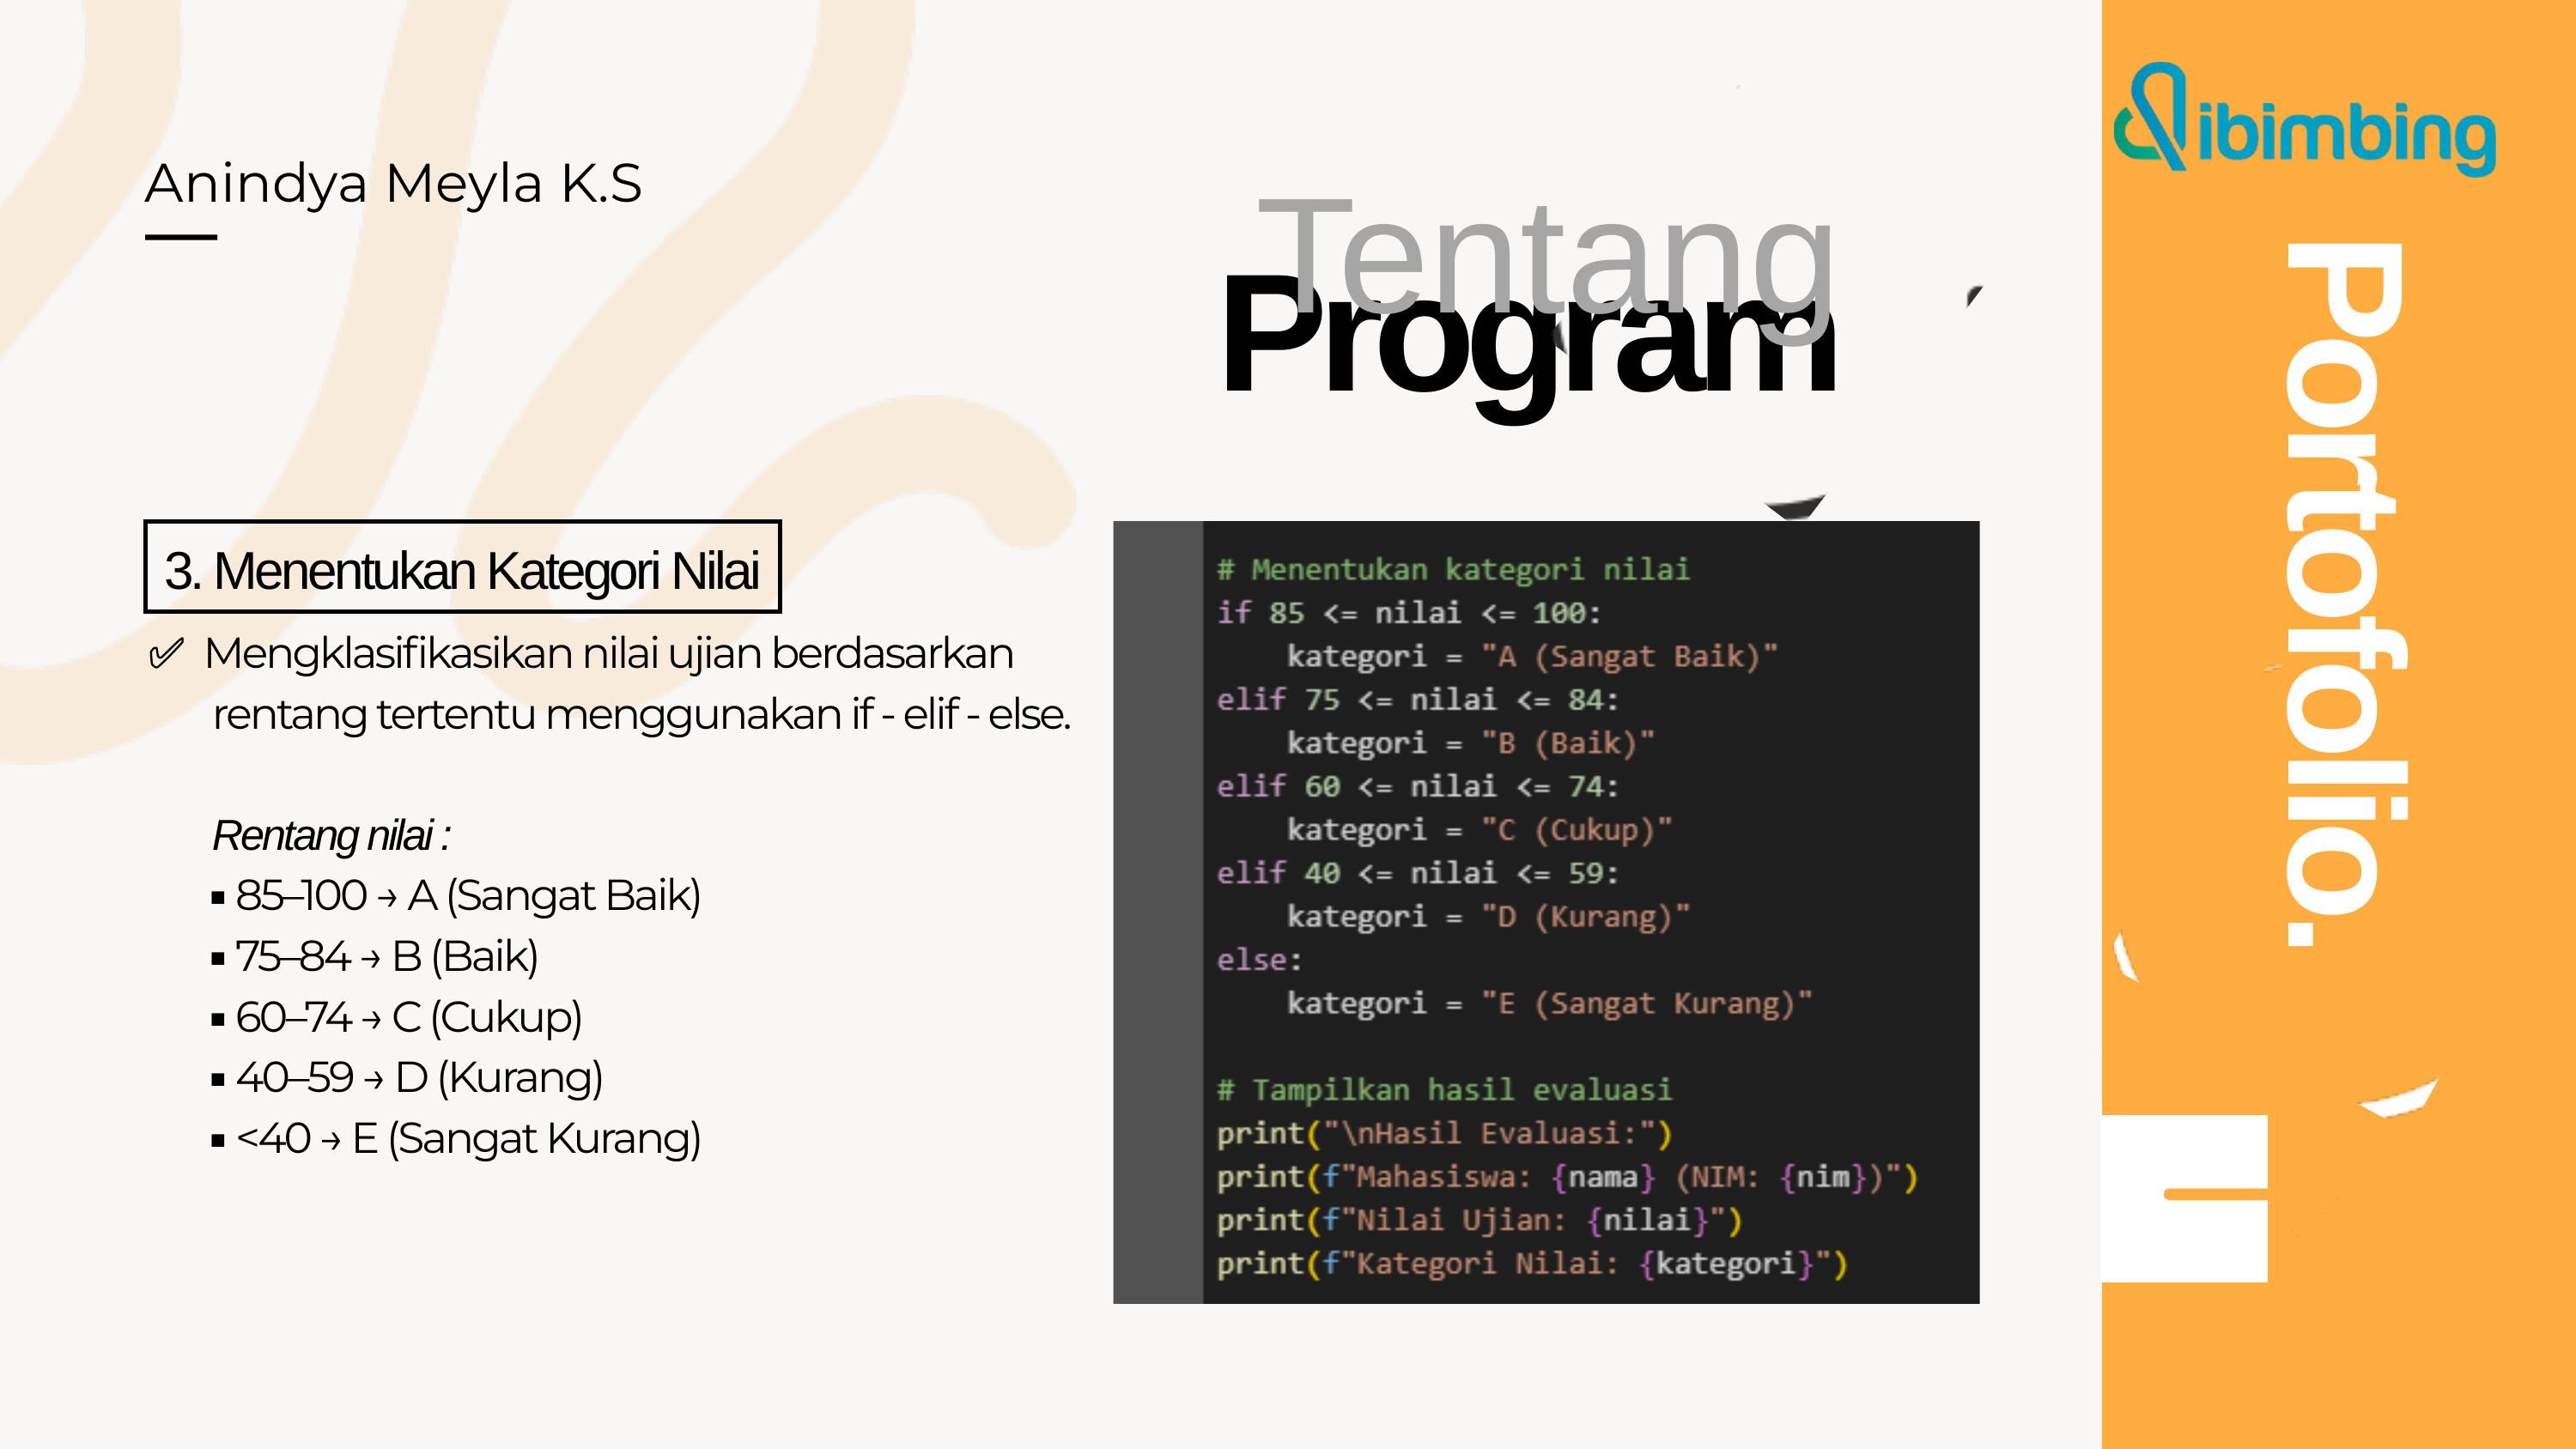

Tentang
Anindya Meyla K.S

Program

3. Menentukan Kategori Nilai
Portofolio.
 ✅️  Mengklasifikasikan nilai ujian berdasarkan
        rentang tertentu menggunakan if - elif - else.

        Rentang nilai :
        ▪︎ 85–100 → A (Sangat Baik)
        ▪︎ 75–84 → B (Baik)
        ▪︎ 60–74 → C (Cukup)
        ▪︎ 40–59 → D (Kurang)
        ▪︎ <40 → E (Sangat Kurang)

2024